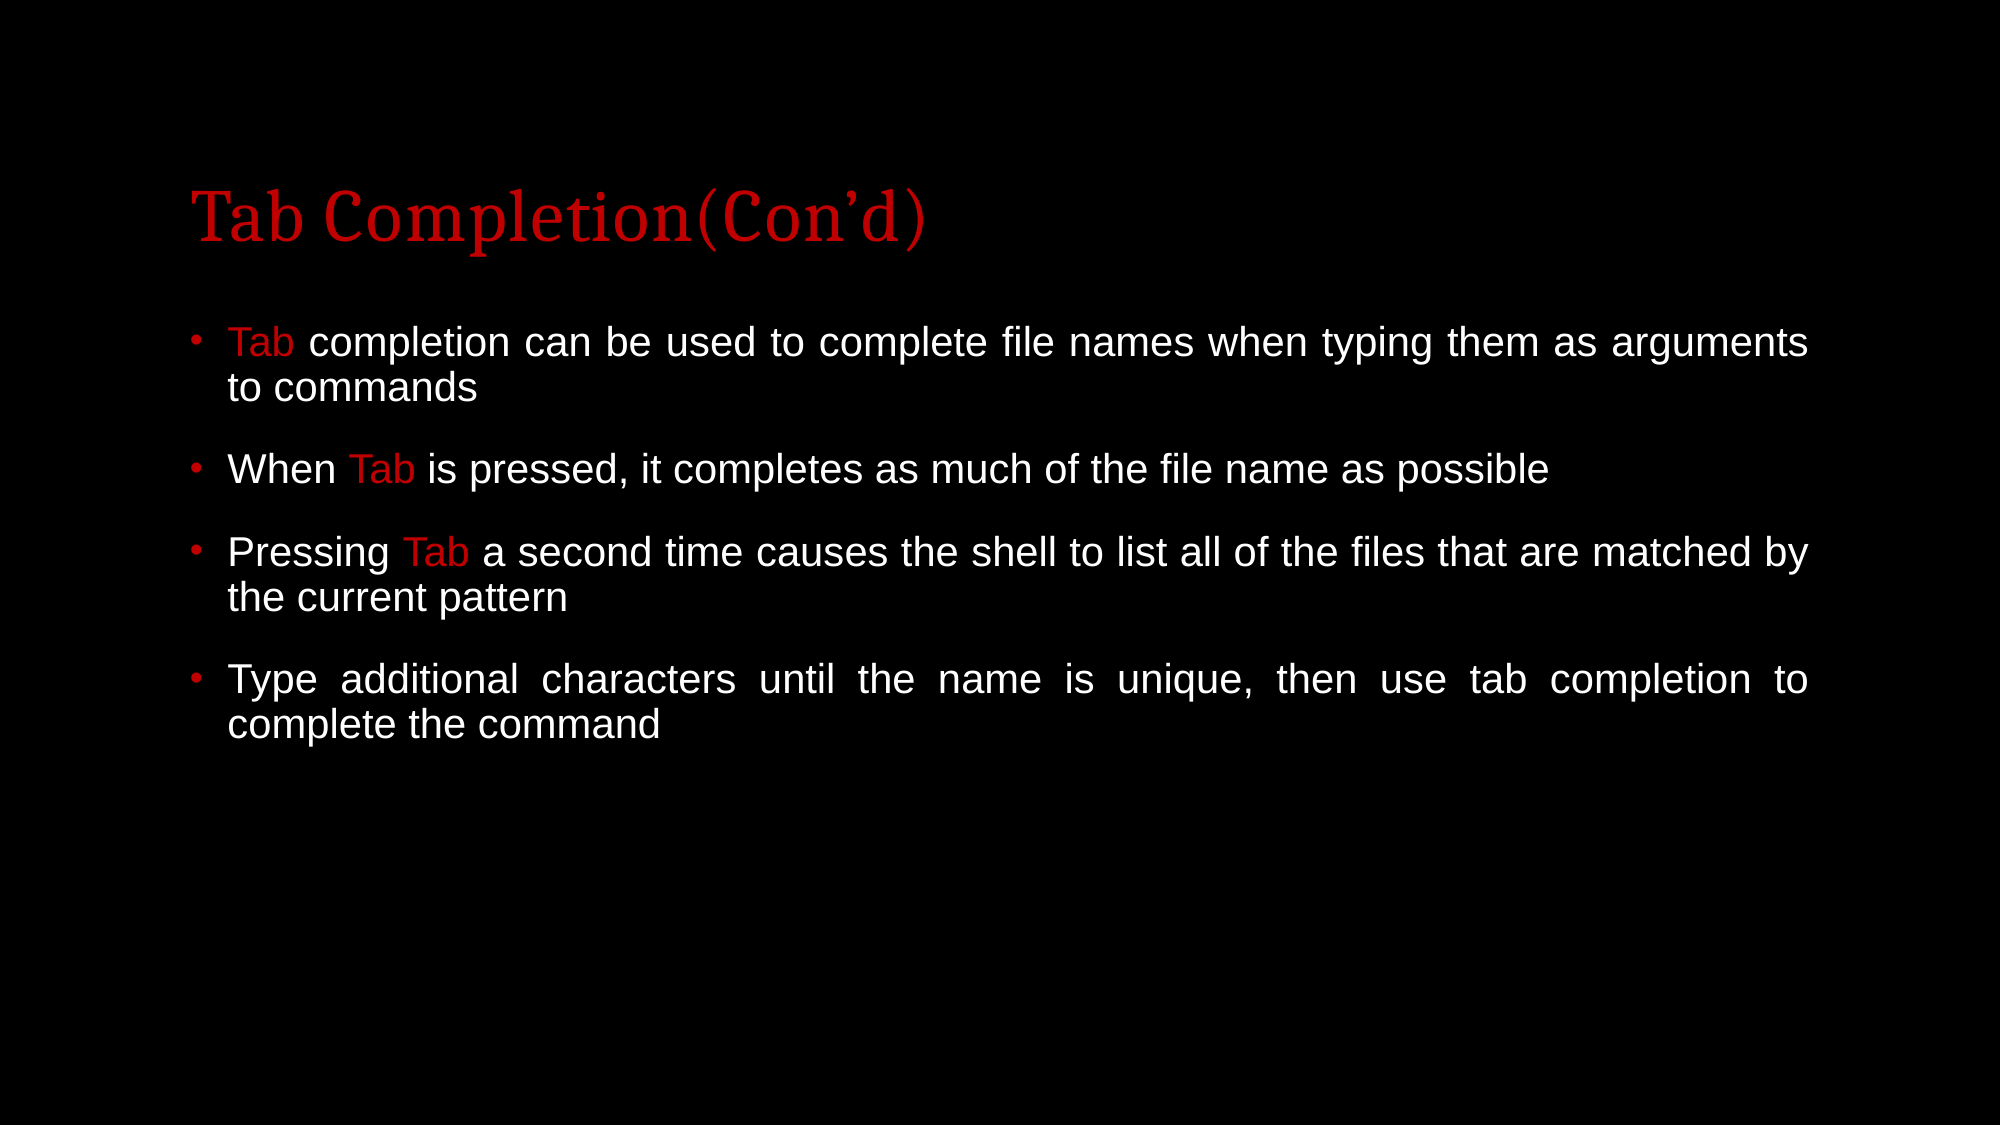

# Tab Completion(Con’d)
Tab completion can be used to complete file names when typing them as arguments to commands
When Tab is pressed, it completes as much of the file name as possible
Pressing Tab a second time causes the shell to list all of the files that are matched by the current pattern
Type additional characters until the name is unique, then use tab completion to complete the command